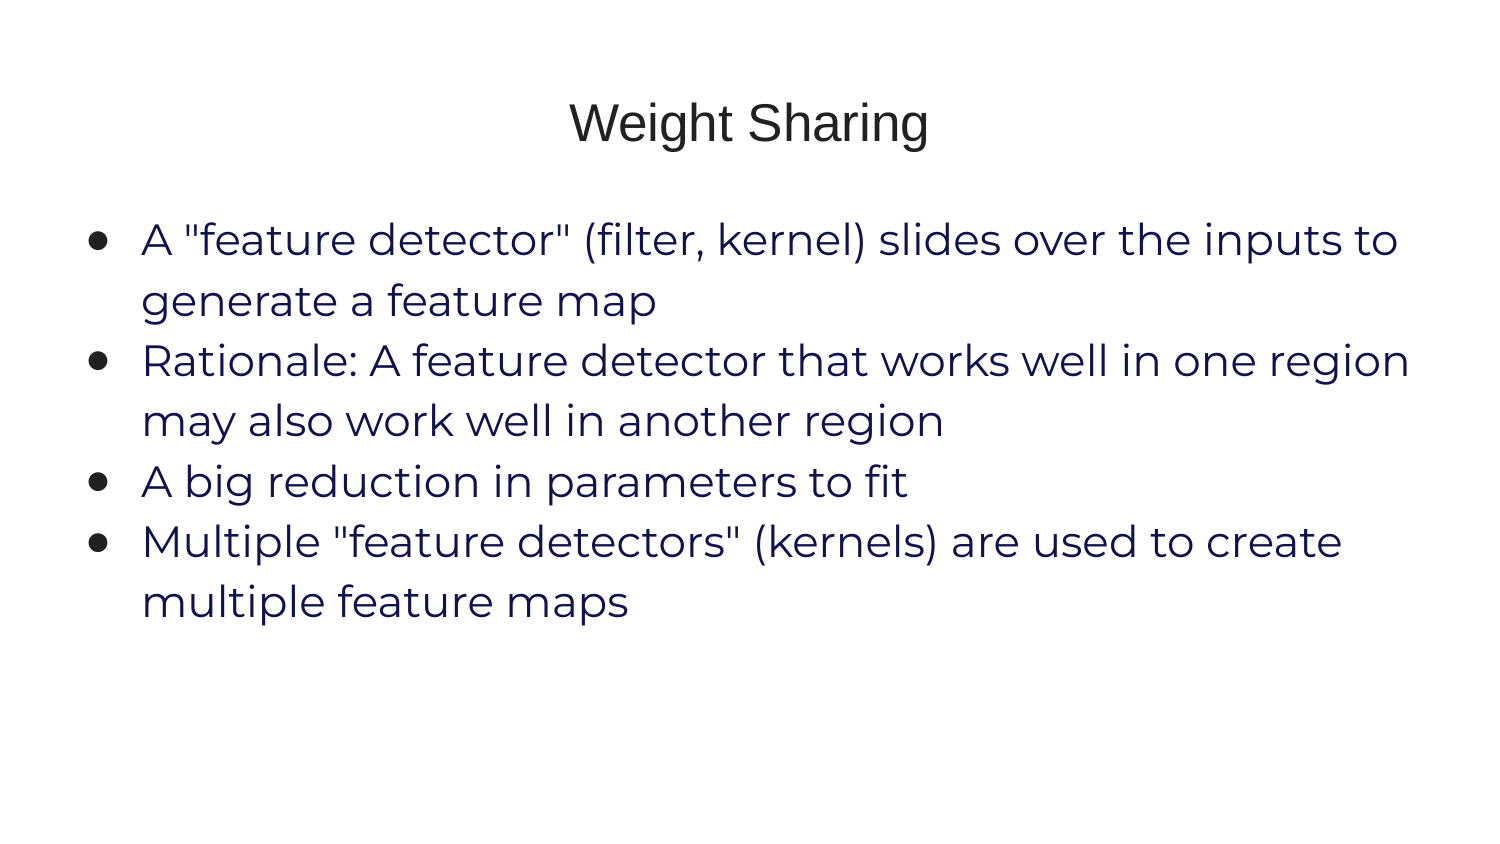

# Weight Sharing
A "feature detector" (filter, kernel) slides over the inputs to generate a feature map
Rationale: A feature detector that works well in one region may also work well in another region
A big reduction in parameters to fit
Multiple "feature detectors" (kernels) are used to create multiple feature maps